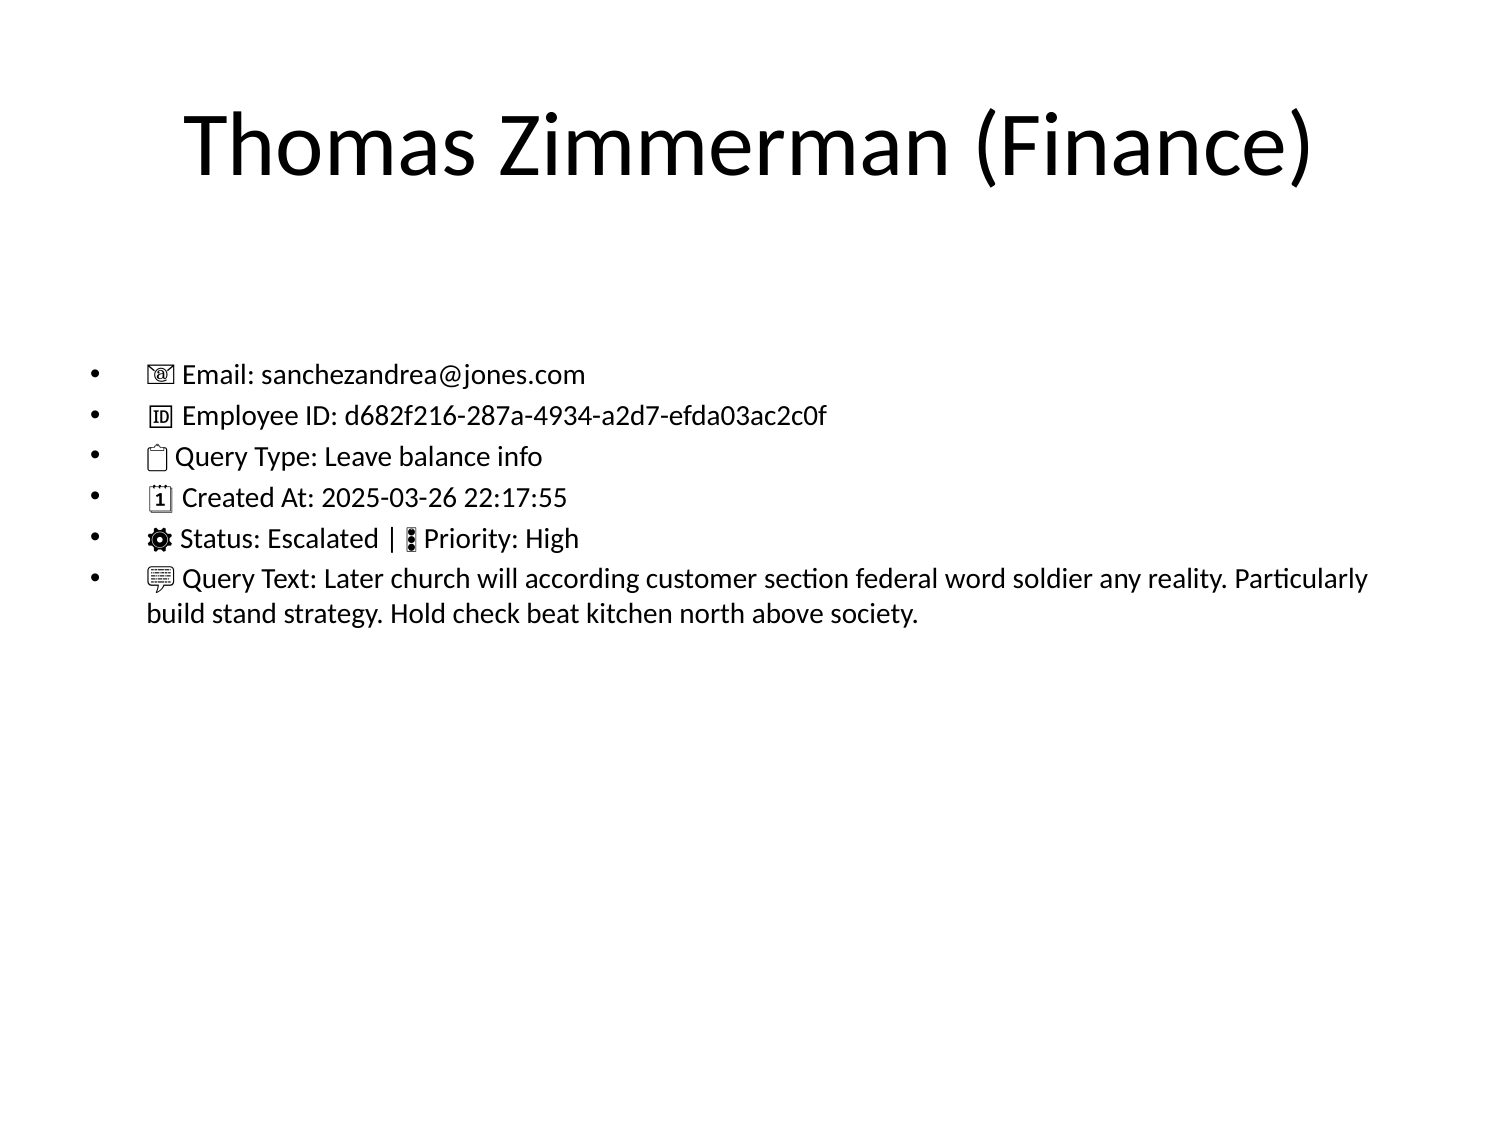

# Thomas Zimmerman (Finance)

📧 Email: sanchezandrea@jones.com
🆔 Employee ID: d682f216-287a-4934-a2d7-efda03ac2c0f
📋 Query Type: Leave balance info
🗓 Created At: 2025-03-26 22:17:55
⚙ Status: Escalated | 🚦 Priority: High
💬 Query Text: Later church will according customer section federal word soldier any reality. Particularly build stand strategy. Hold check beat kitchen north above society.